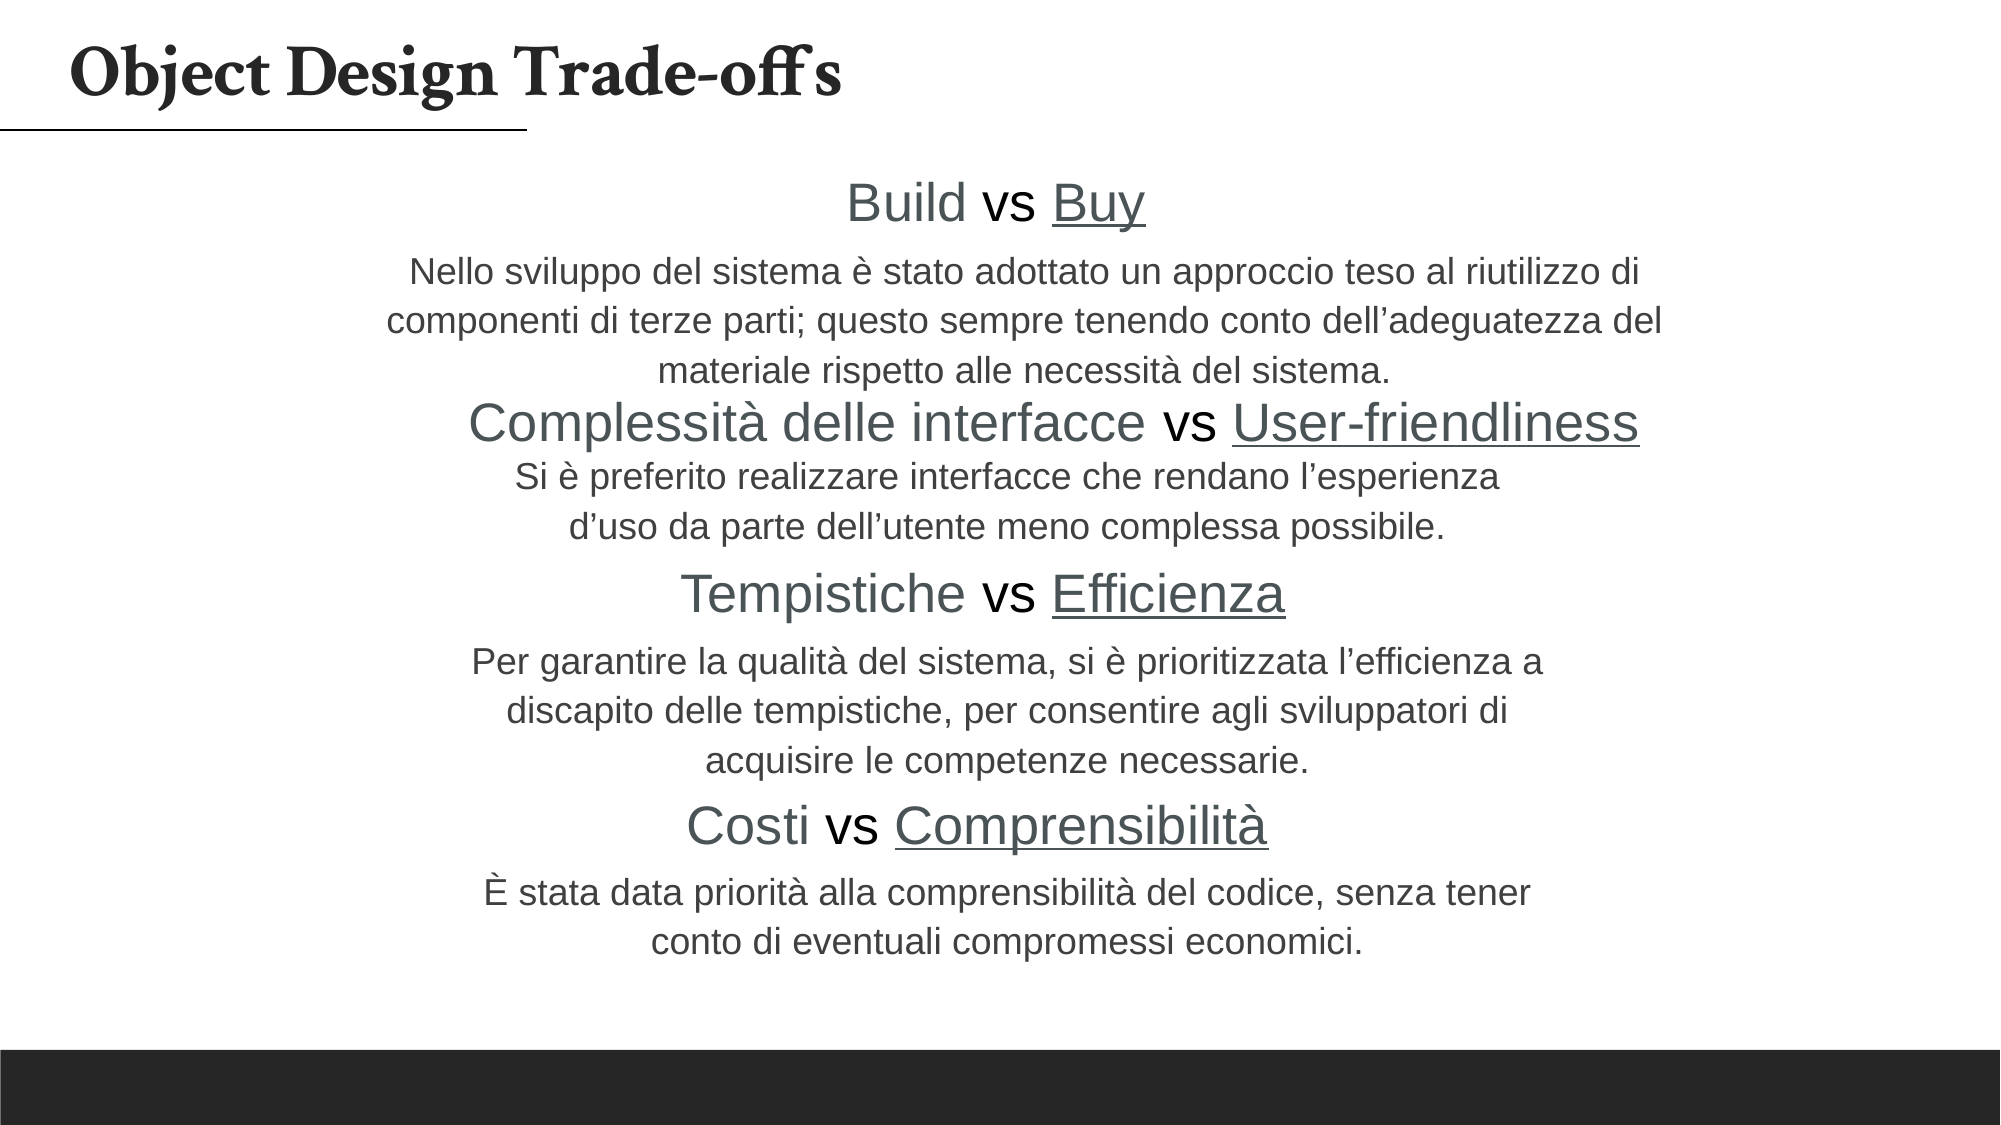

Object Design Trade-offs
Build vs Buy
Nello sviluppo del sistema è stato adottato un approccio teso al riutilizzo di componenti di terze parti; questo sempre tenendo conto dell’adeguatezza del materiale rispetto alle necessità del sistema.

Complessità delle interfacce vs User-friendliness
Si è preferito realizzare interfacce che rendano l’esperienza d’uso da parte dell’utente meno complessa possibile.
Tempistiche vs Efficienza
Per garantire la qualità del sistema, si è prioritizzata l’efficienza a discapito delle tempistiche, per consentire agli sviluppatori di acquisire le competenze necessarie.
Costi vs Comprensibilità
È stata data priorità alla comprensibilità del codice, senza tener conto di eventuali compromessi economici.